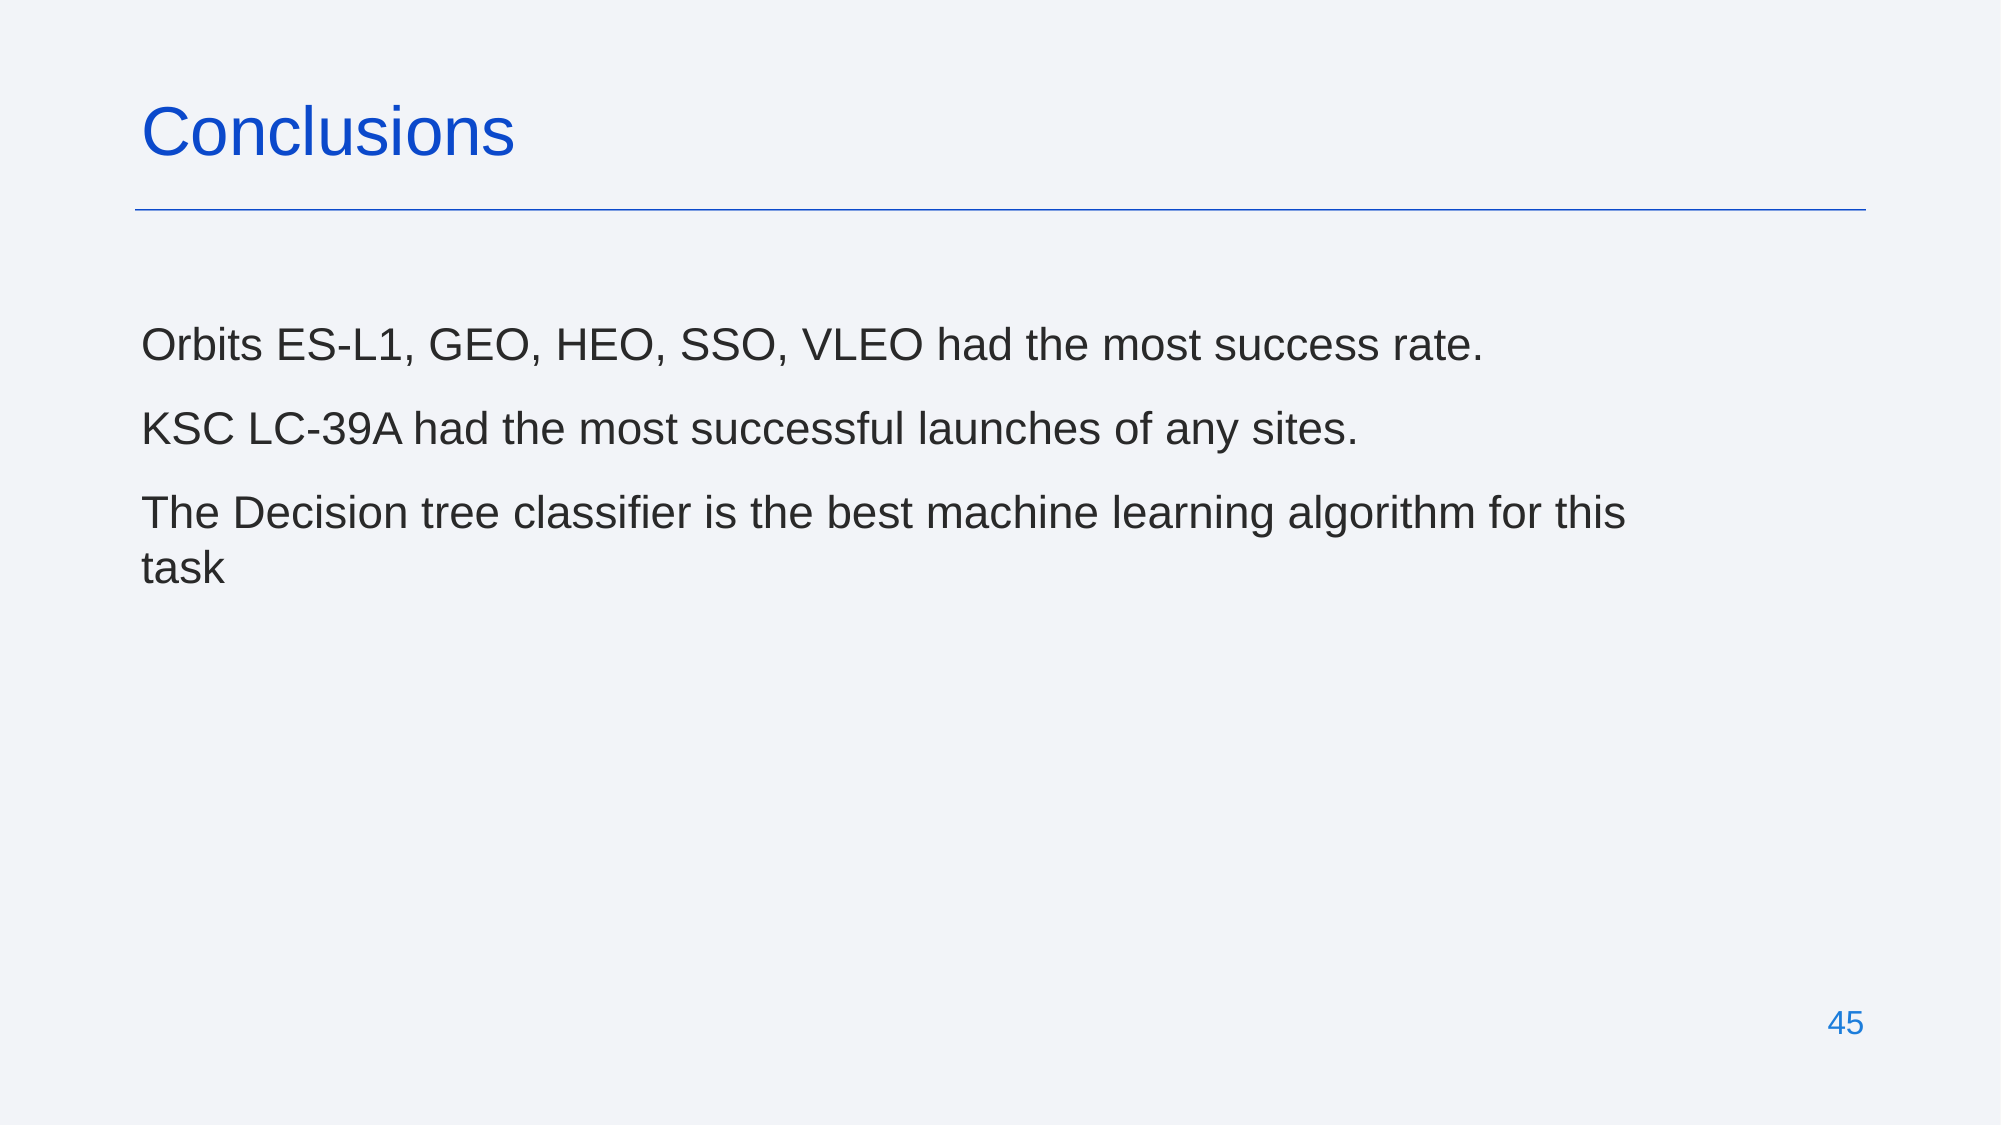

Conclusions
Orbits ES-L1, GEO, HEO, SSO, VLEO had the most success rate.
KSC LC-39A had the most successful launches of any sites.
The Decision tree classifier is the best machine learning algorithm for this task
45